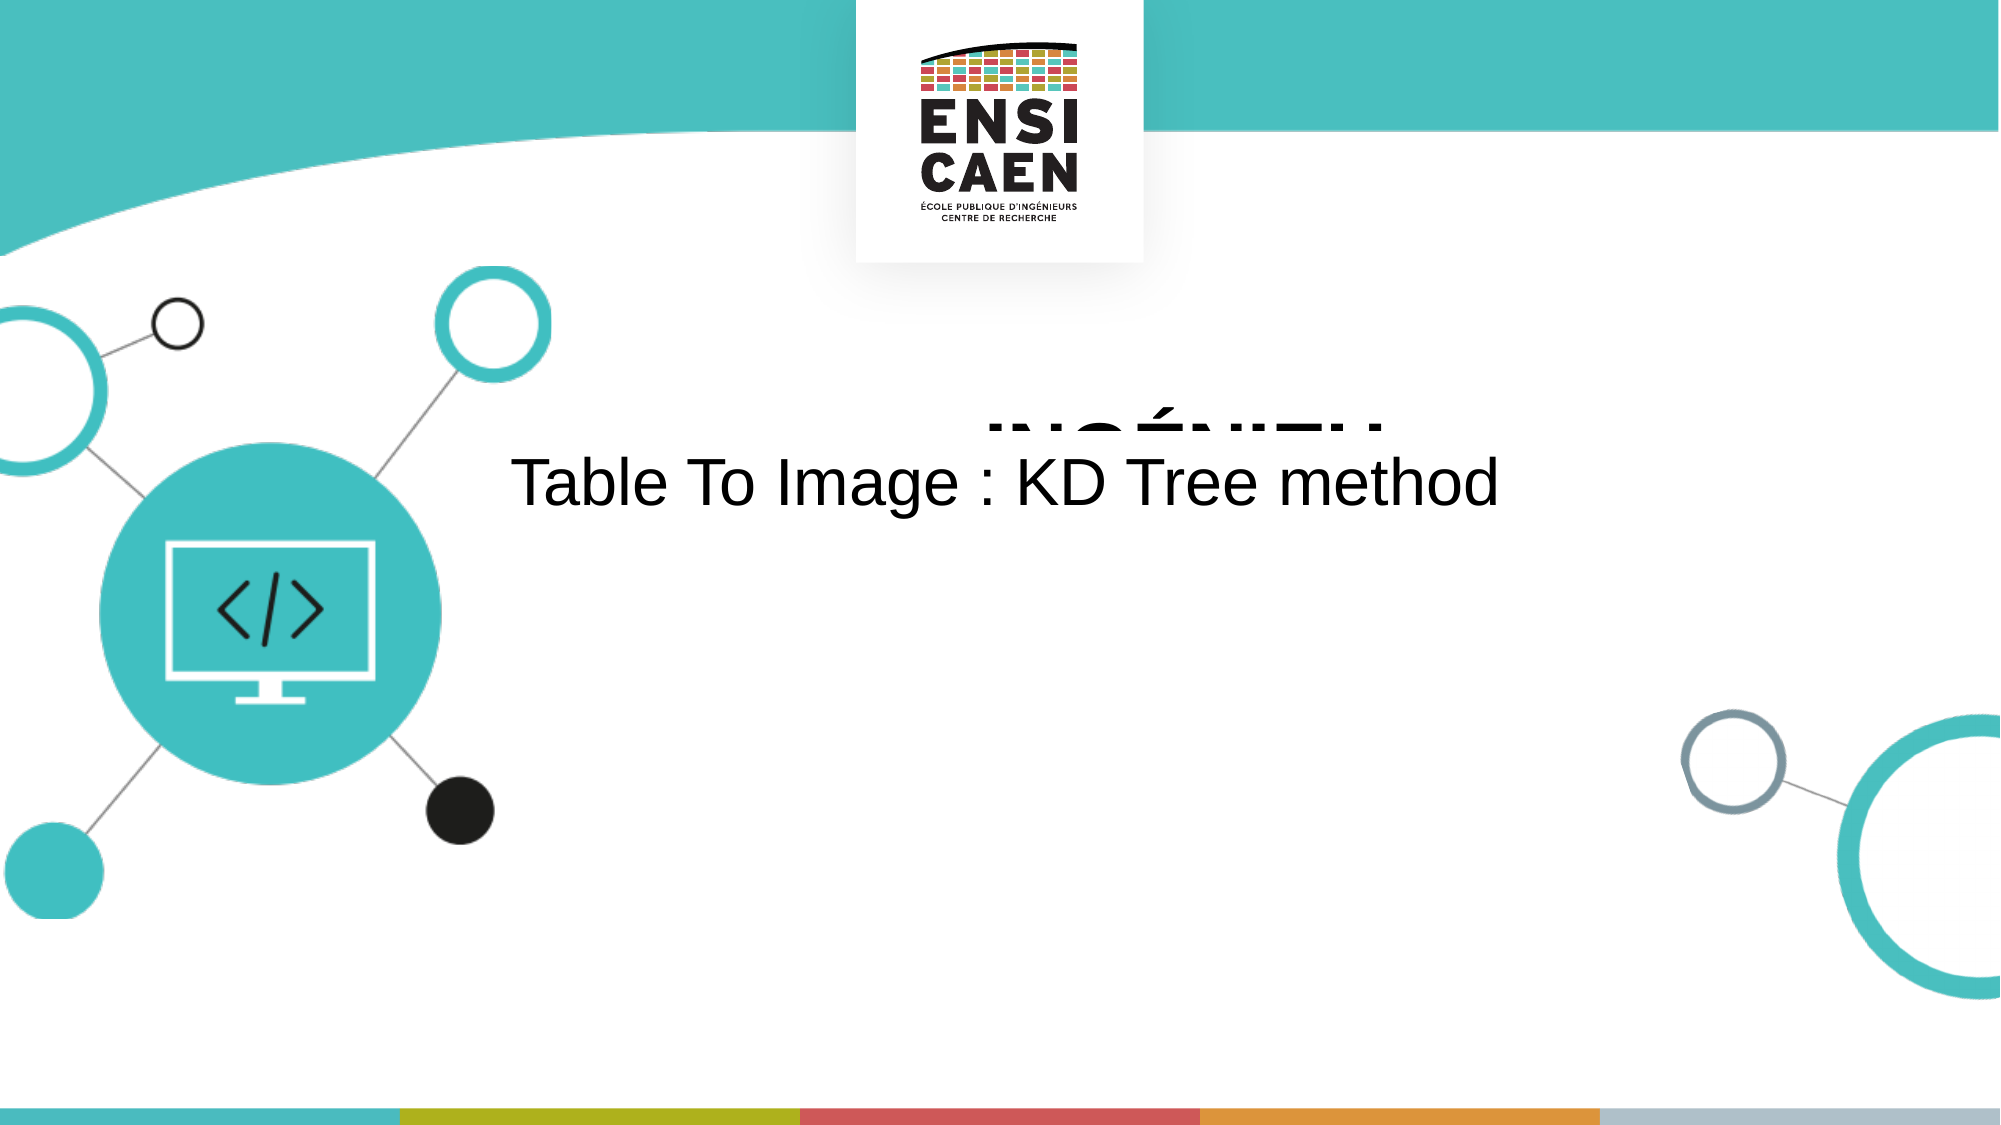

Table To Image : KD Tree method